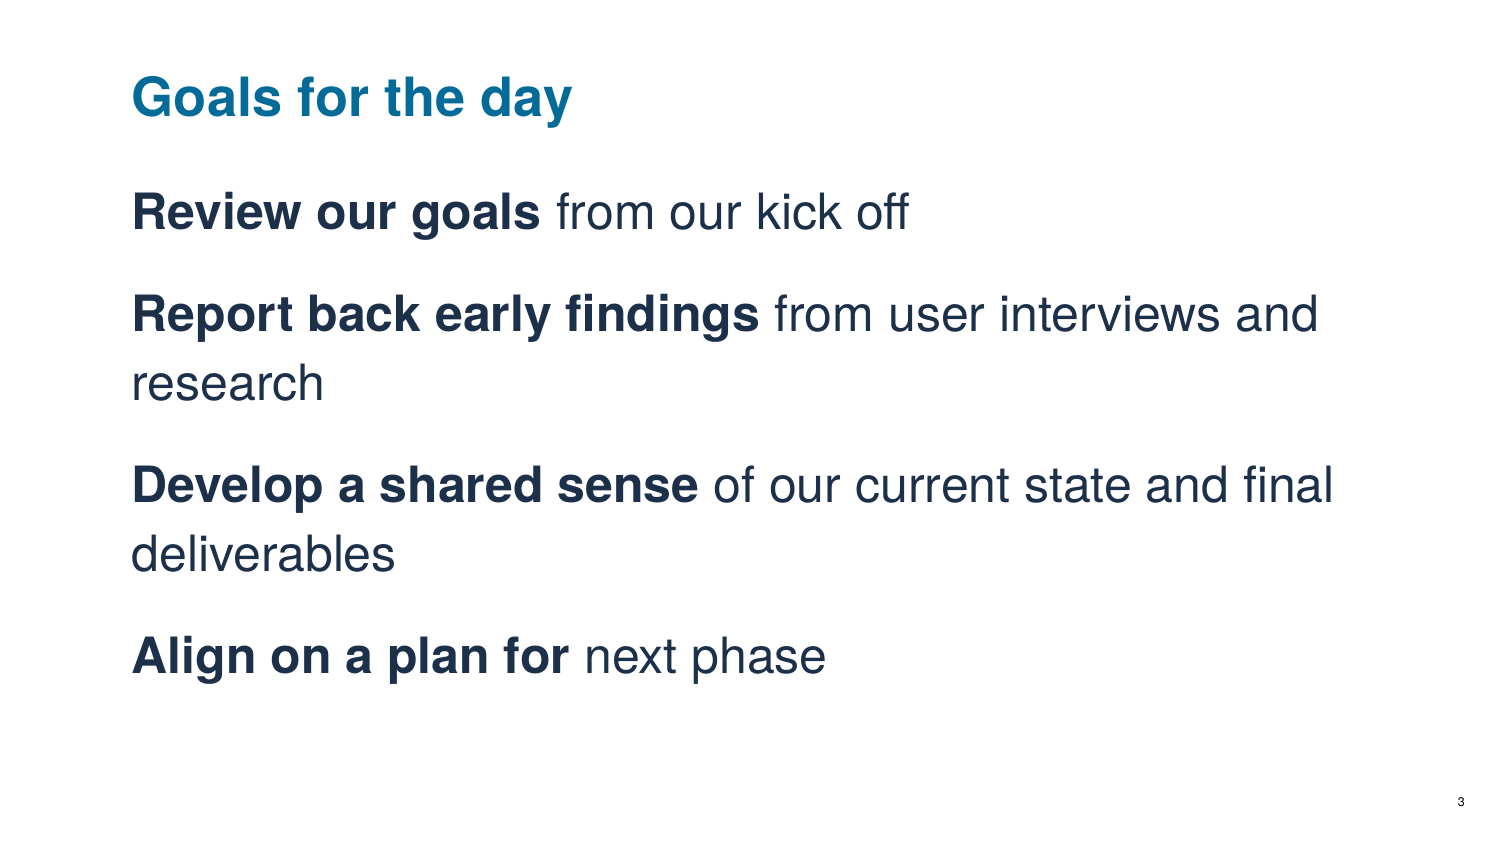

# Goals for the day
Review our goals from our kick off
Report back early findings from user interviews and research
Develop a shared sense of our current state and final deliverables
Align on a plan for next phase
3